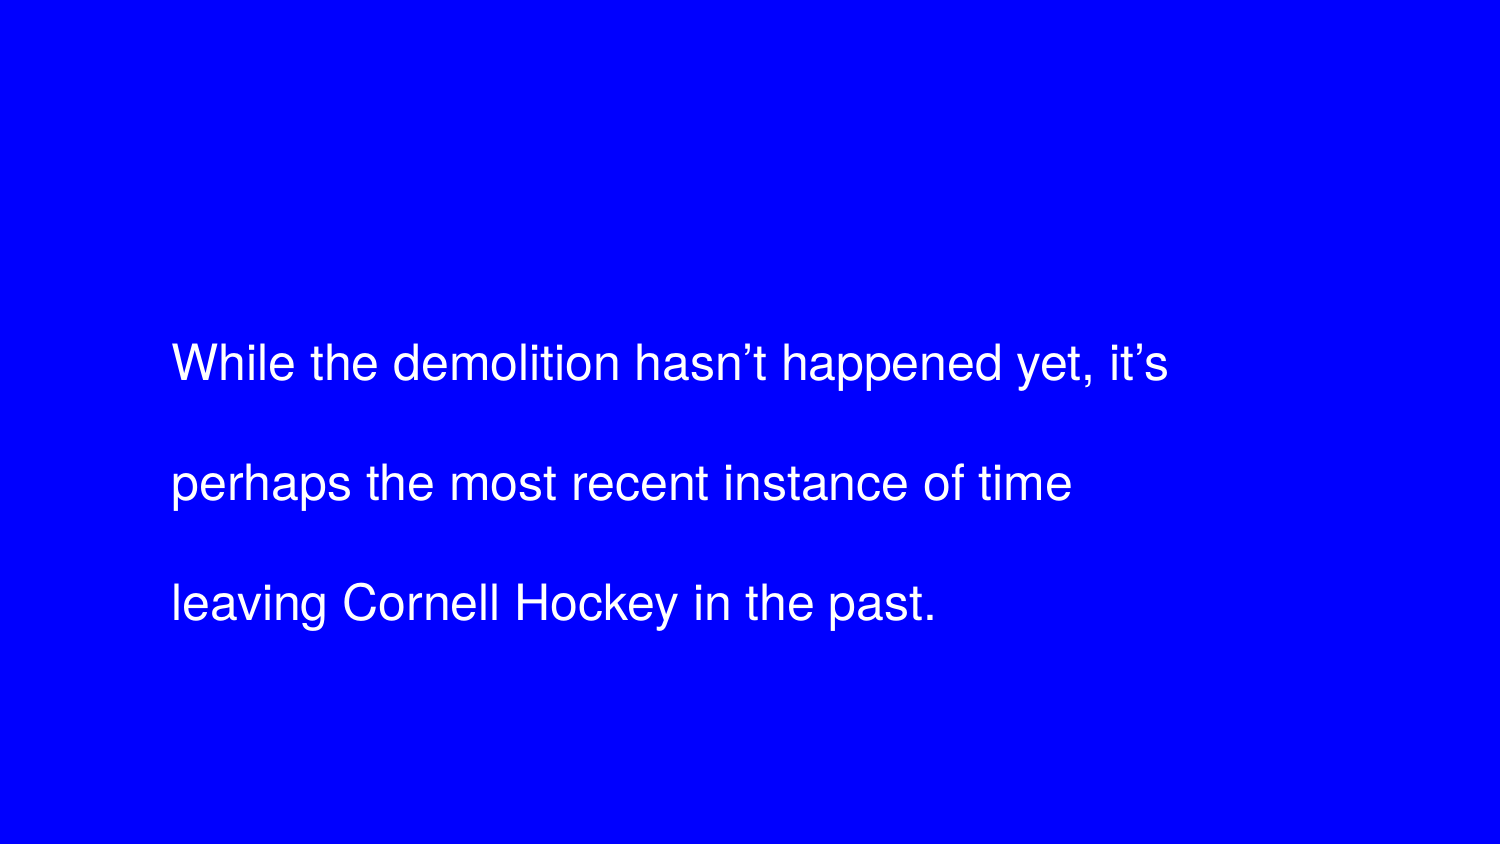

While the demolition hasn’t happened yet, it’s perhaps the most recent instance of time leaving Cornell Hockey in the past.